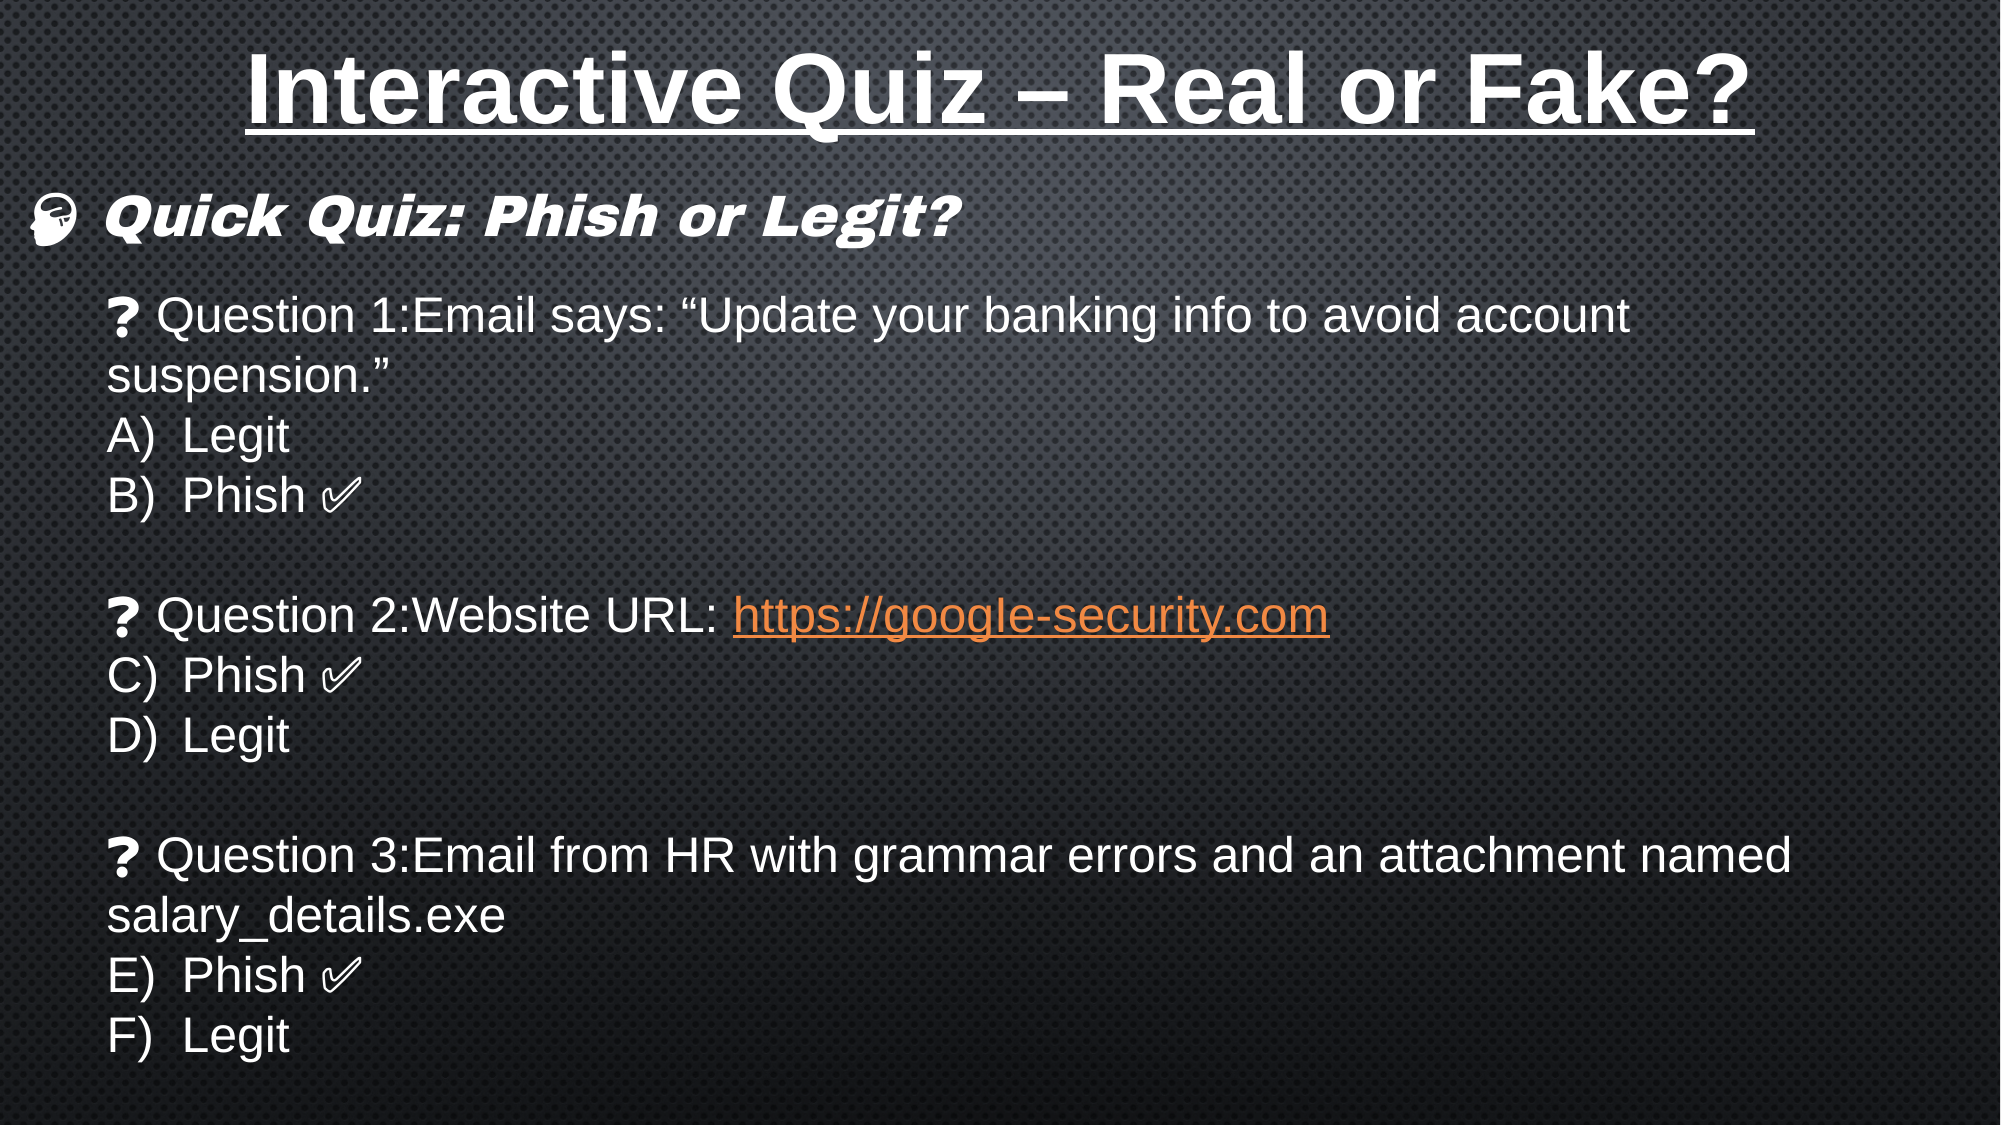

Interactive Quiz – Real or Fake?
🧠 Quick Quiz: Phish or Legit?
❓ Question 1:Email says: “Update your banking info to avoid account suspension.”
Legit
Phish ✅

❓ Question 2:Website URL: https://googIe-security.com
Phish ✅
Legit

❓ Question 3:Email from HR with grammar errors and an attachment named salary_details.exe
Phish ✅
Legit